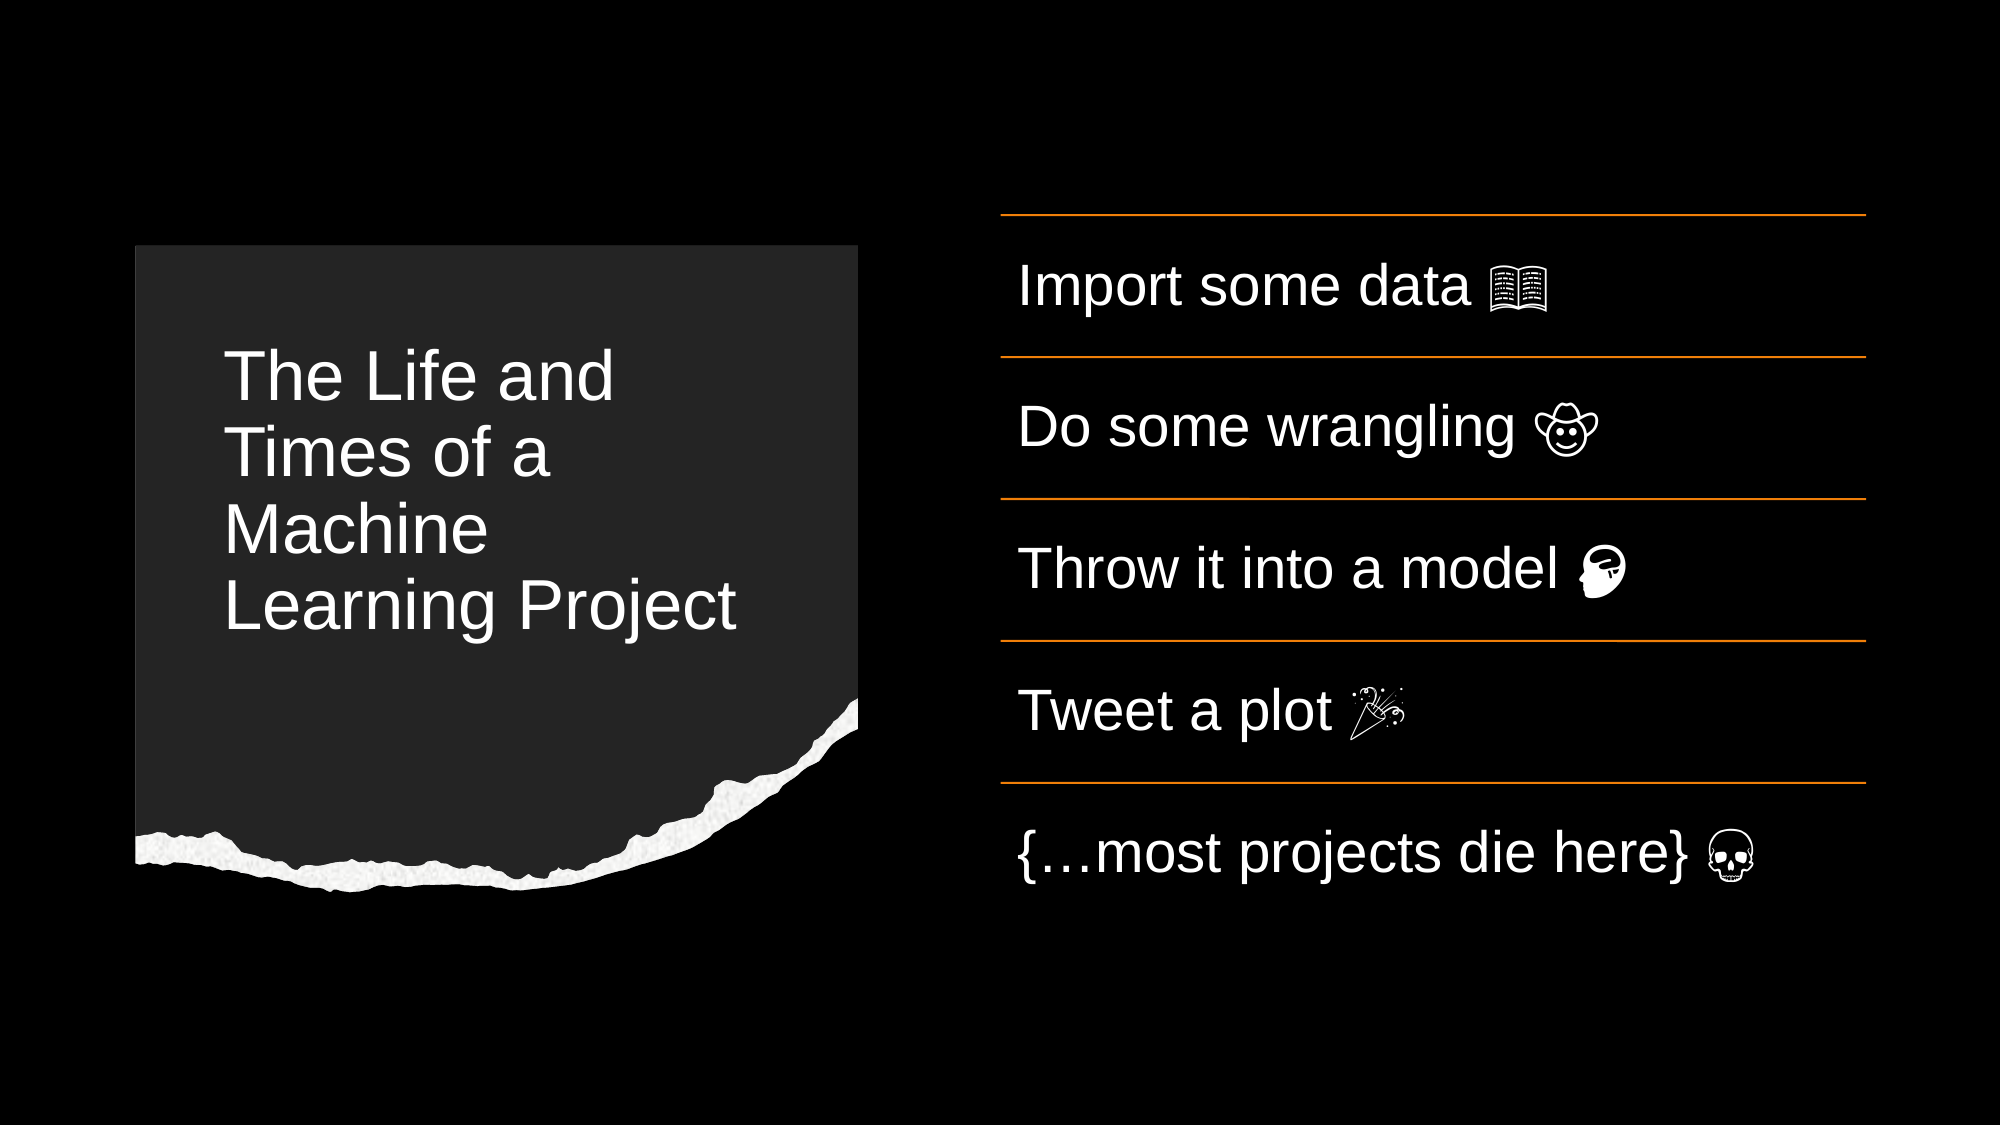

Import some data 📖
Do some wrangling 🤠
Throw it into a model 🧠
Tweet a plot 🎉
{…most projects die here} 💀

# The Life and Times of a Machine Learning Project